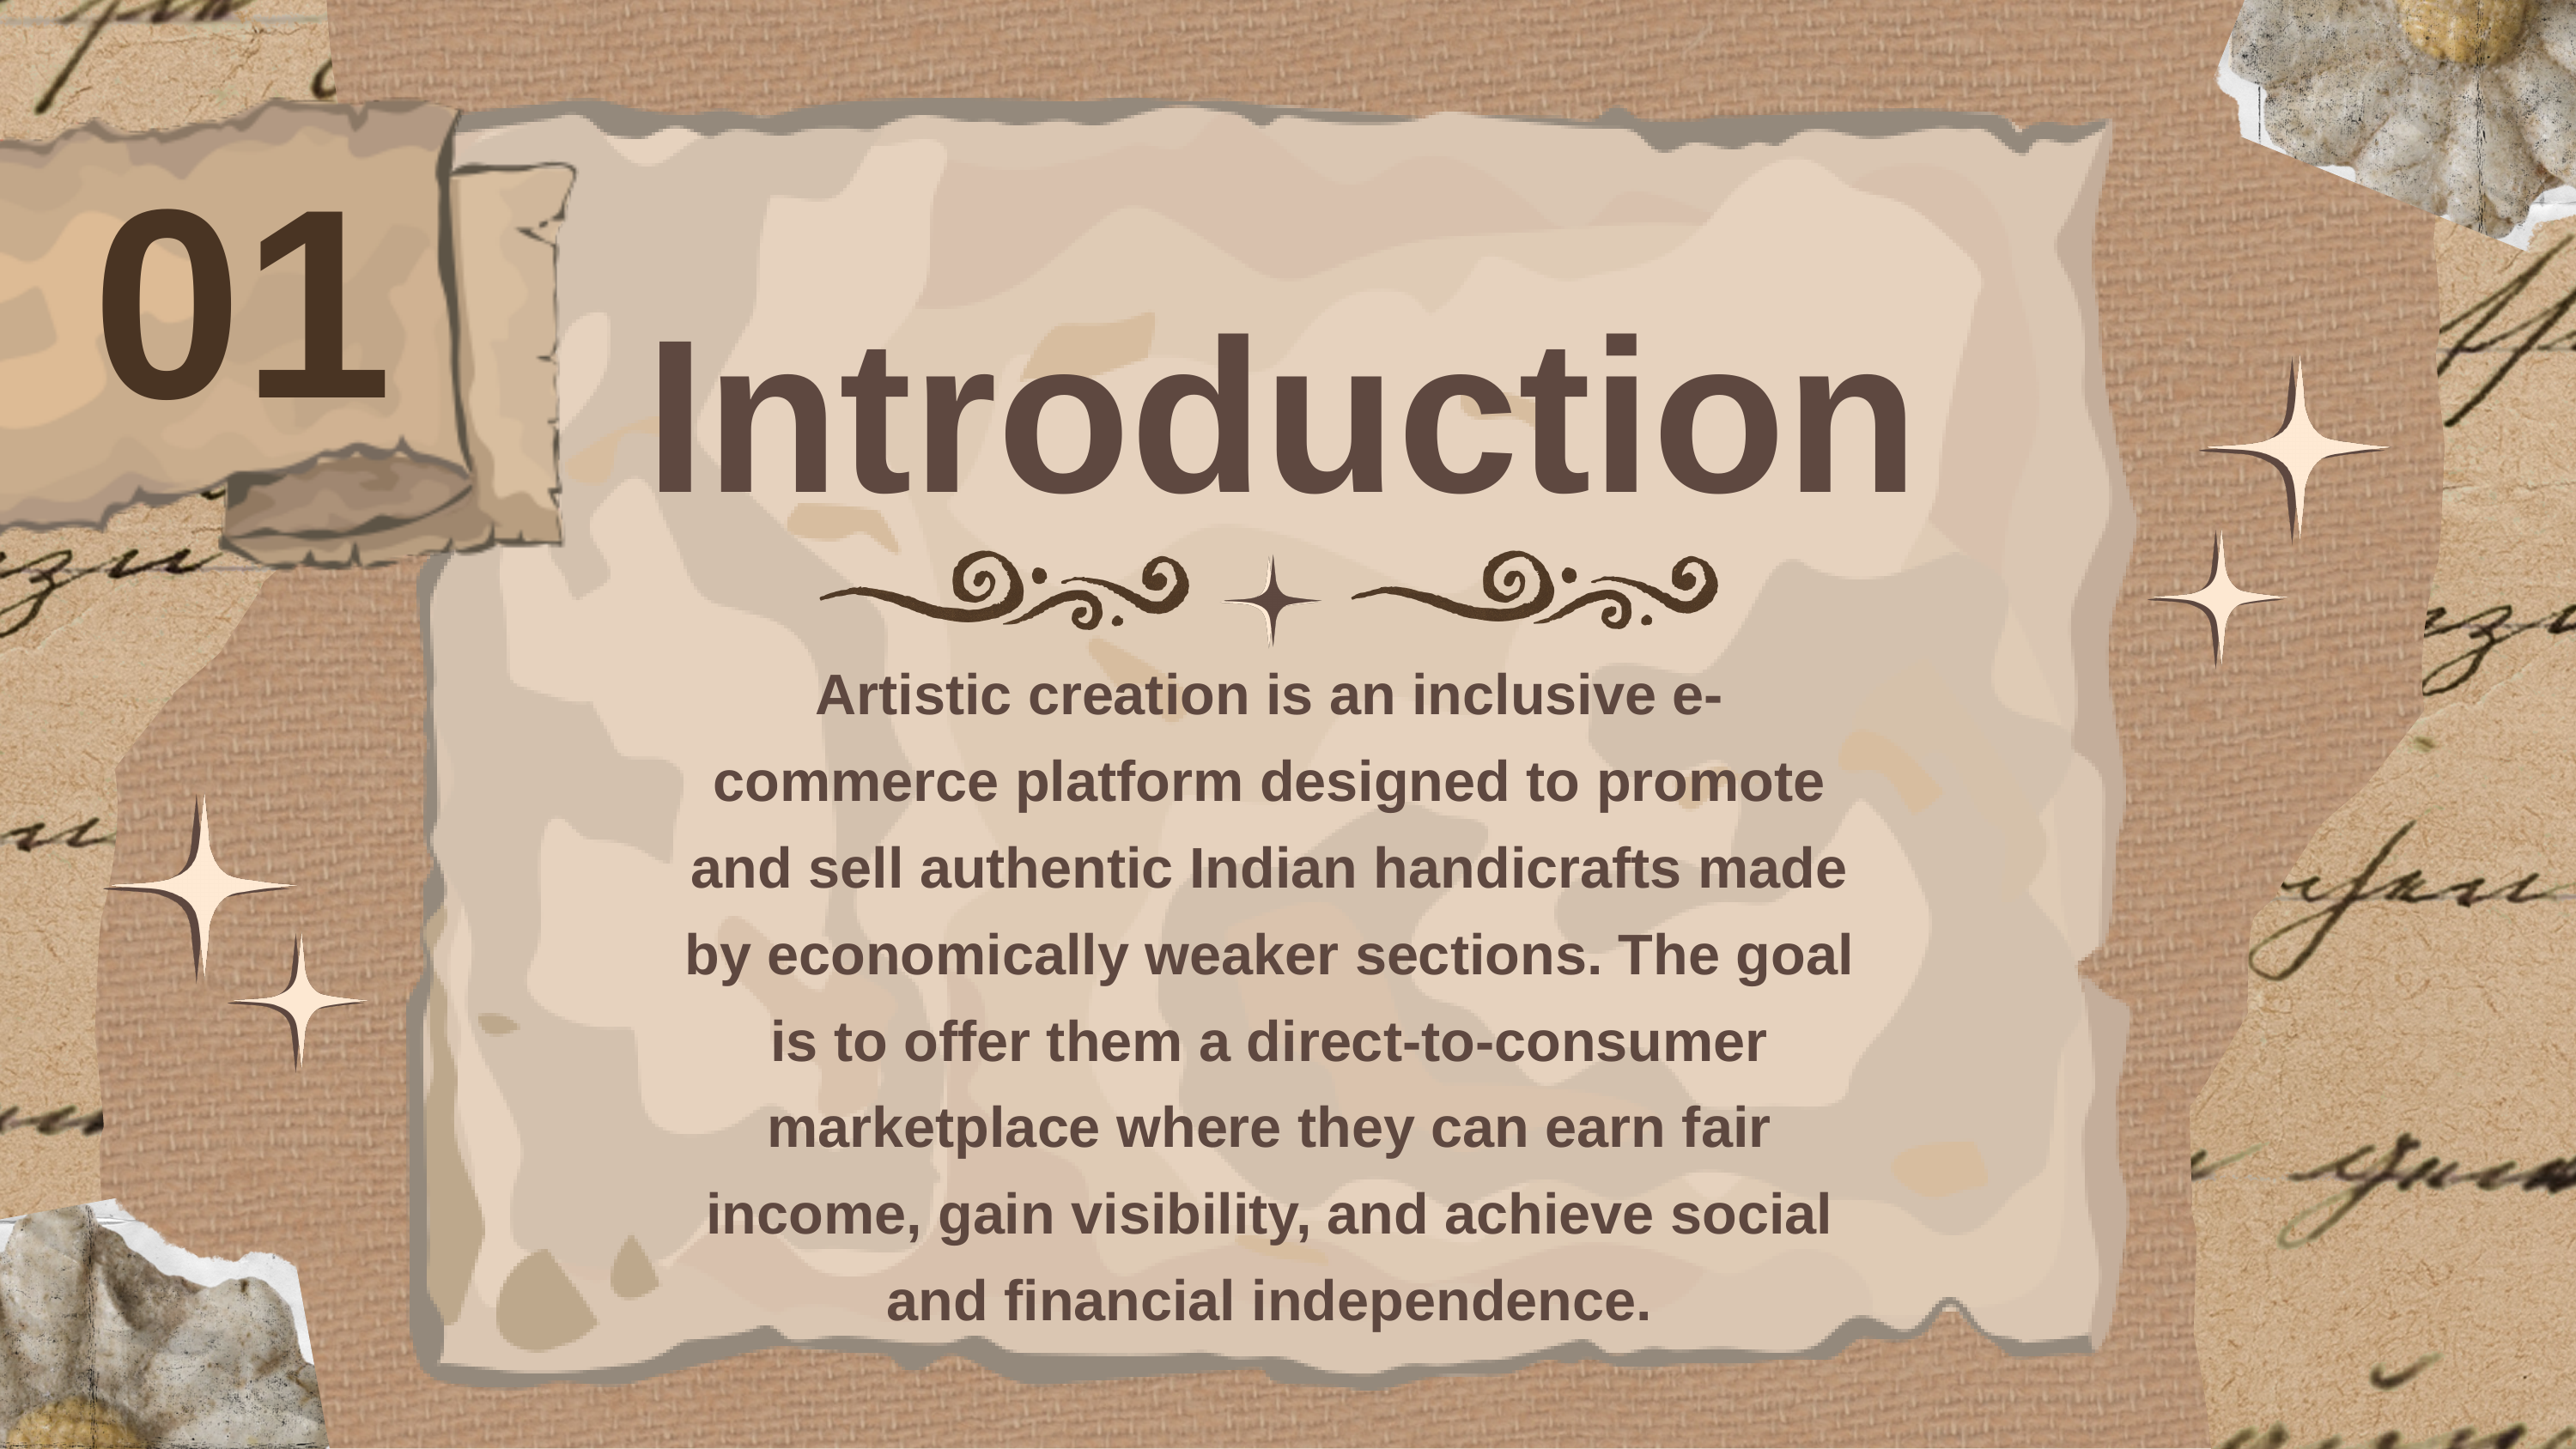

01
Introduction

Artistic creation is an inclusive e-commerce platform designed to promote and sell authentic Indian handicrafts made by economically weaker sections. The goal is to offer them a direct-to-consumer marketplace where they can earn fair income, gain visibility, and achieve social and financial independence.